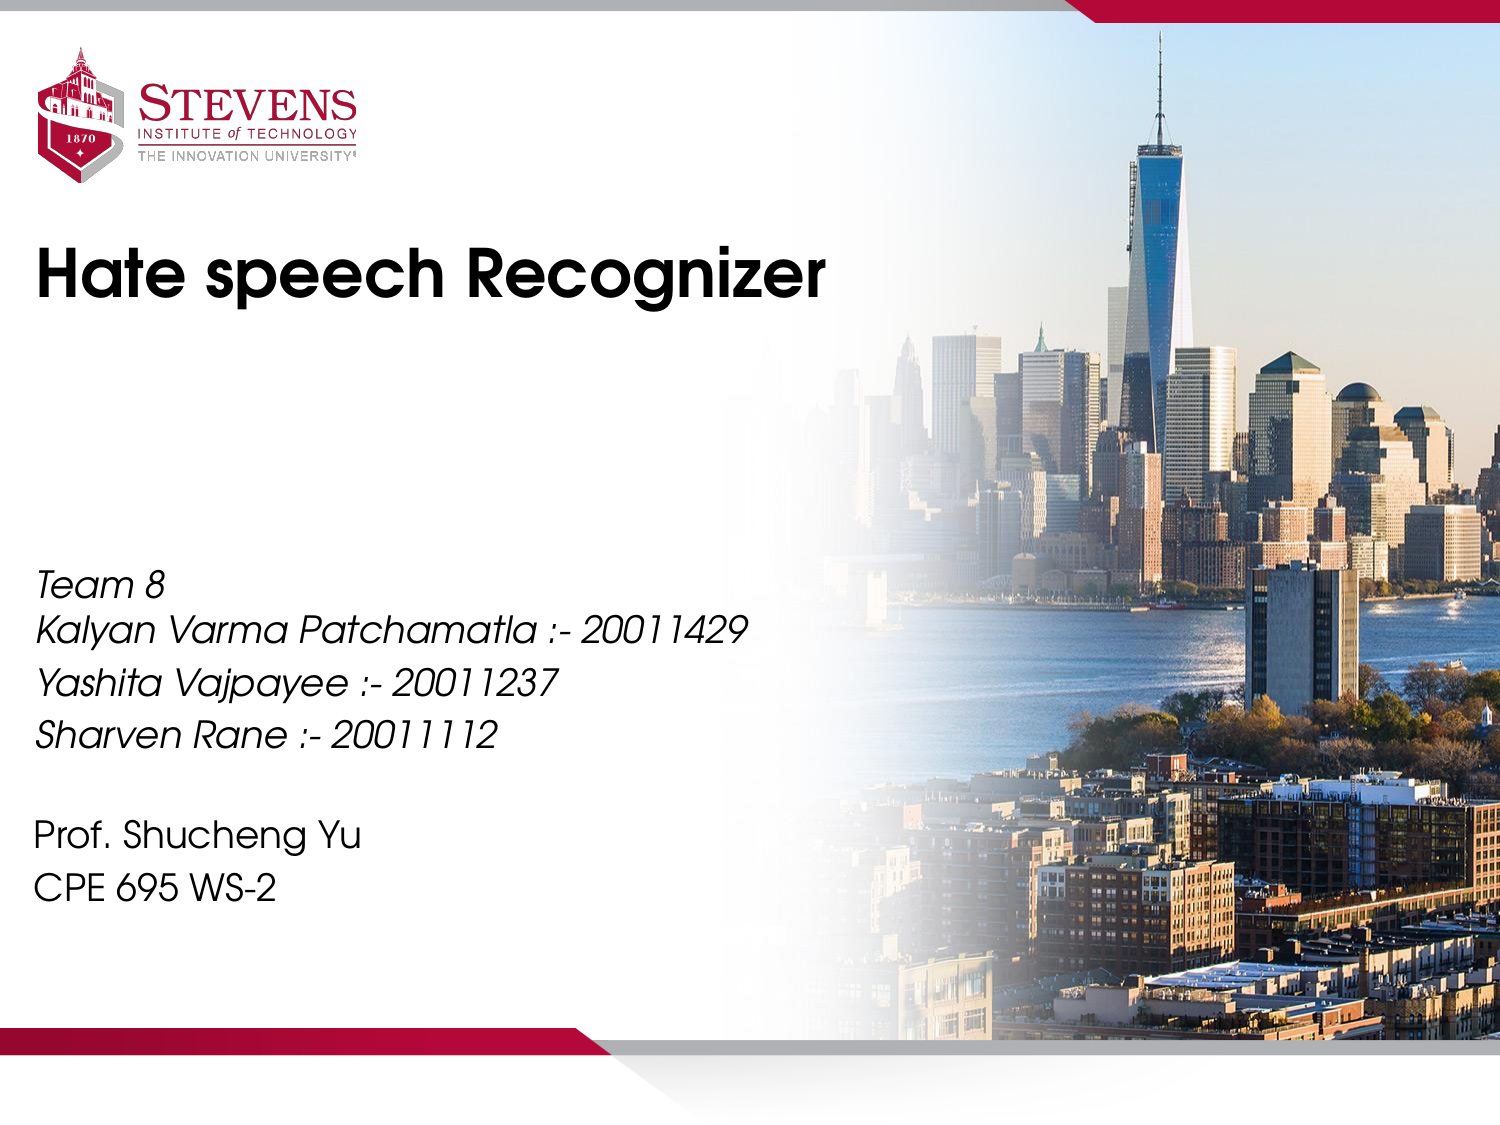

Hate speech Recognizer
Team 8
Kalyan Varma Patchamatla :- 20011429
Yashita Vajpayee :- 20011237
Sharven Rane :- 20011112

Prof. Shucheng Yu
CPE 695 WS-2